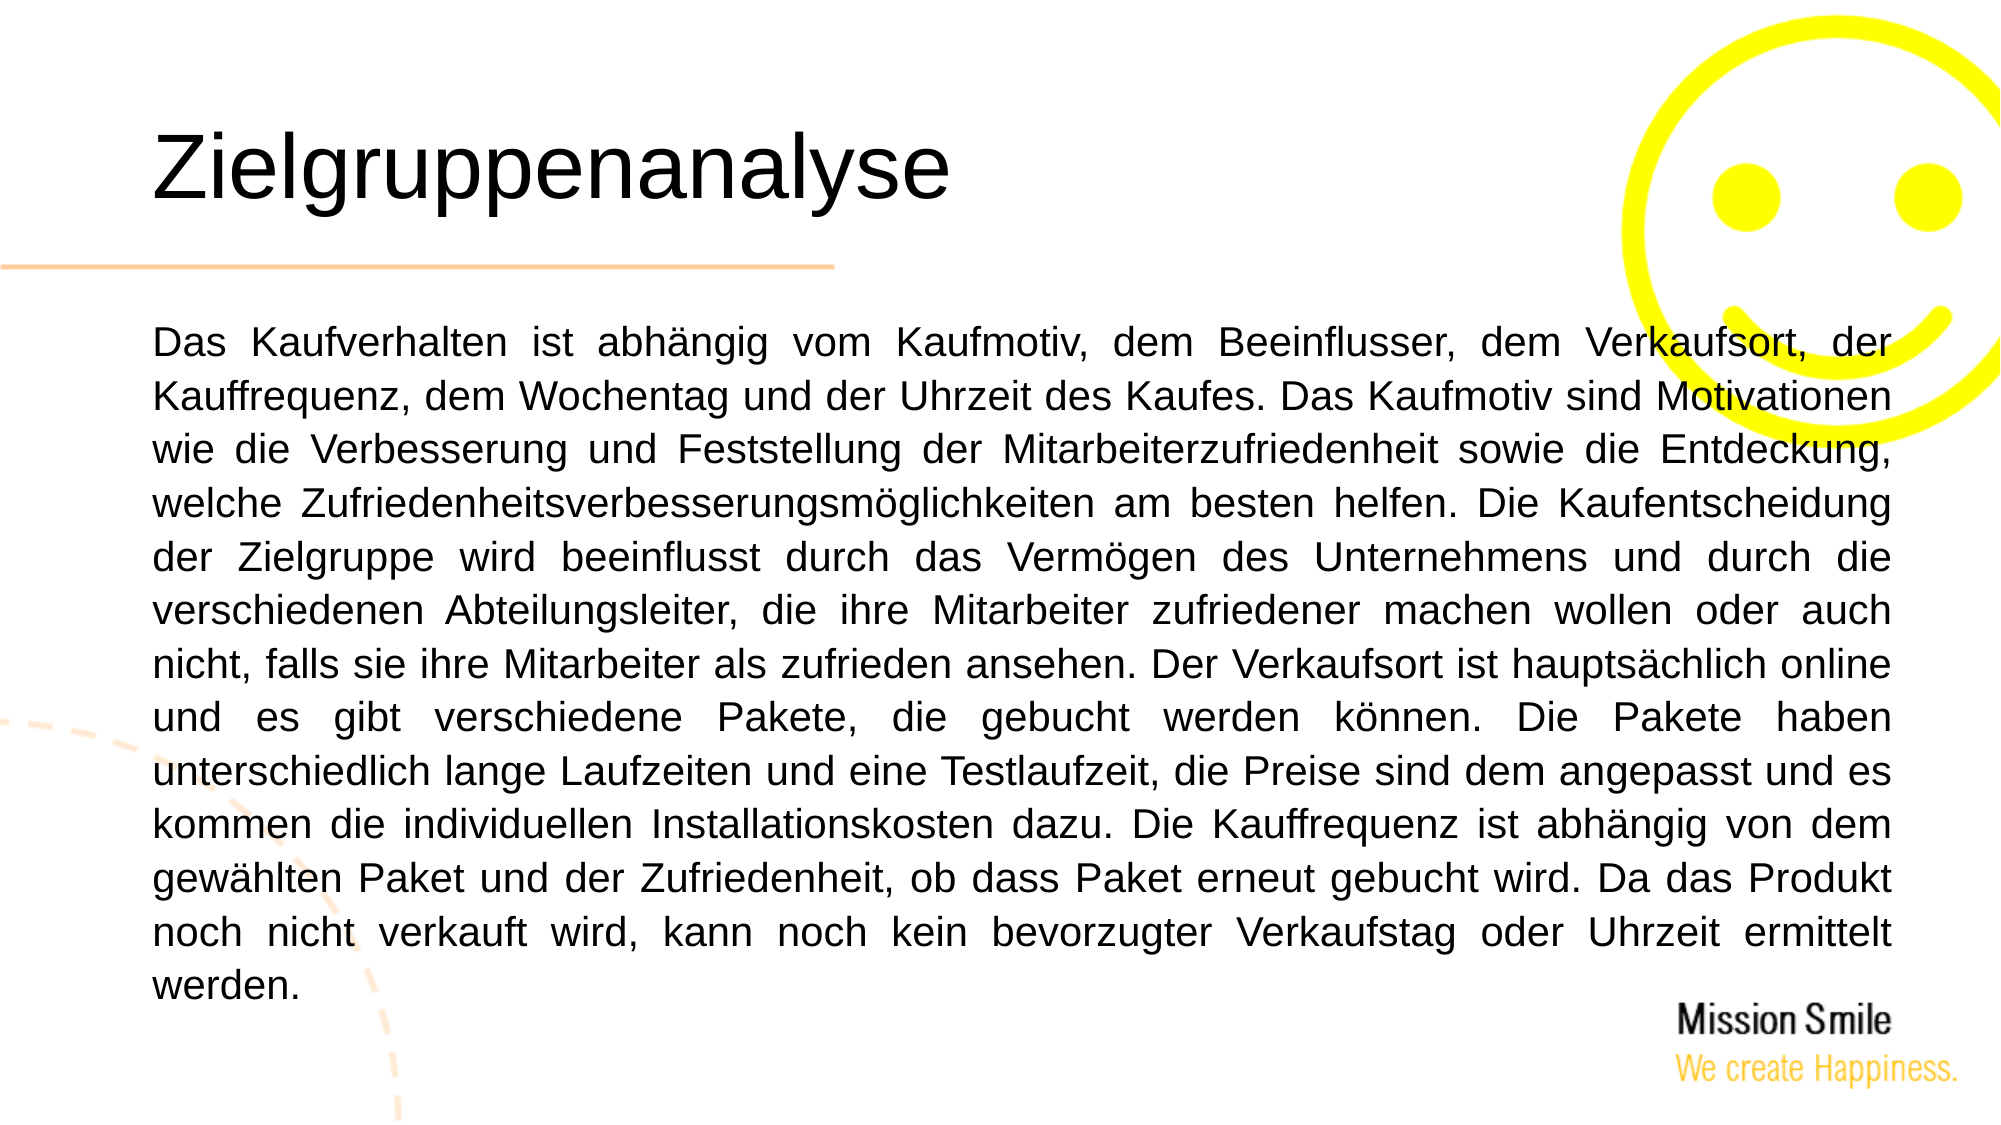

# Zielgruppenanalyse
Das Kaufverhalten ist abhängig vom Kaufmotiv, dem Beeinflusser, dem Verkaufsort, der Kauffrequenz, dem Wochentag und der Uhrzeit des Kaufes. Das Kaufmotiv sind Motivationen wie die Verbesserung und Feststellung der Mitarbeiterzufriedenheit sowie die Entdeckung, welche Zufriedenheitsverbesserungsmöglichkeiten am besten helfen. Die Kaufentscheidung der Zielgruppe wird beeinflusst durch das Vermögen des Unternehmens und durch die verschiedenen Abteilungsleiter, die ihre Mitarbeiter zufriedener machen wollen oder auch nicht, falls sie ihre Mitarbeiter als zufrieden ansehen. Der Verkaufsort ist hauptsächlich online und es gibt verschiedene Pakete, die gebucht werden können. Die Pakete haben unterschiedlich lange Laufzeiten und eine Testlaufzeit, die Preise sind dem angepasst und es kommen die individuellen Installationskosten dazu. Die Kauffrequenz ist abhängig von dem gewählten Paket und der Zufriedenheit, ob dass Paket erneut gebucht wird. Da das Produkt noch nicht verkauft wird, kann noch kein bevorzugter Verkaufstag oder Uhrzeit ermittelt werden.